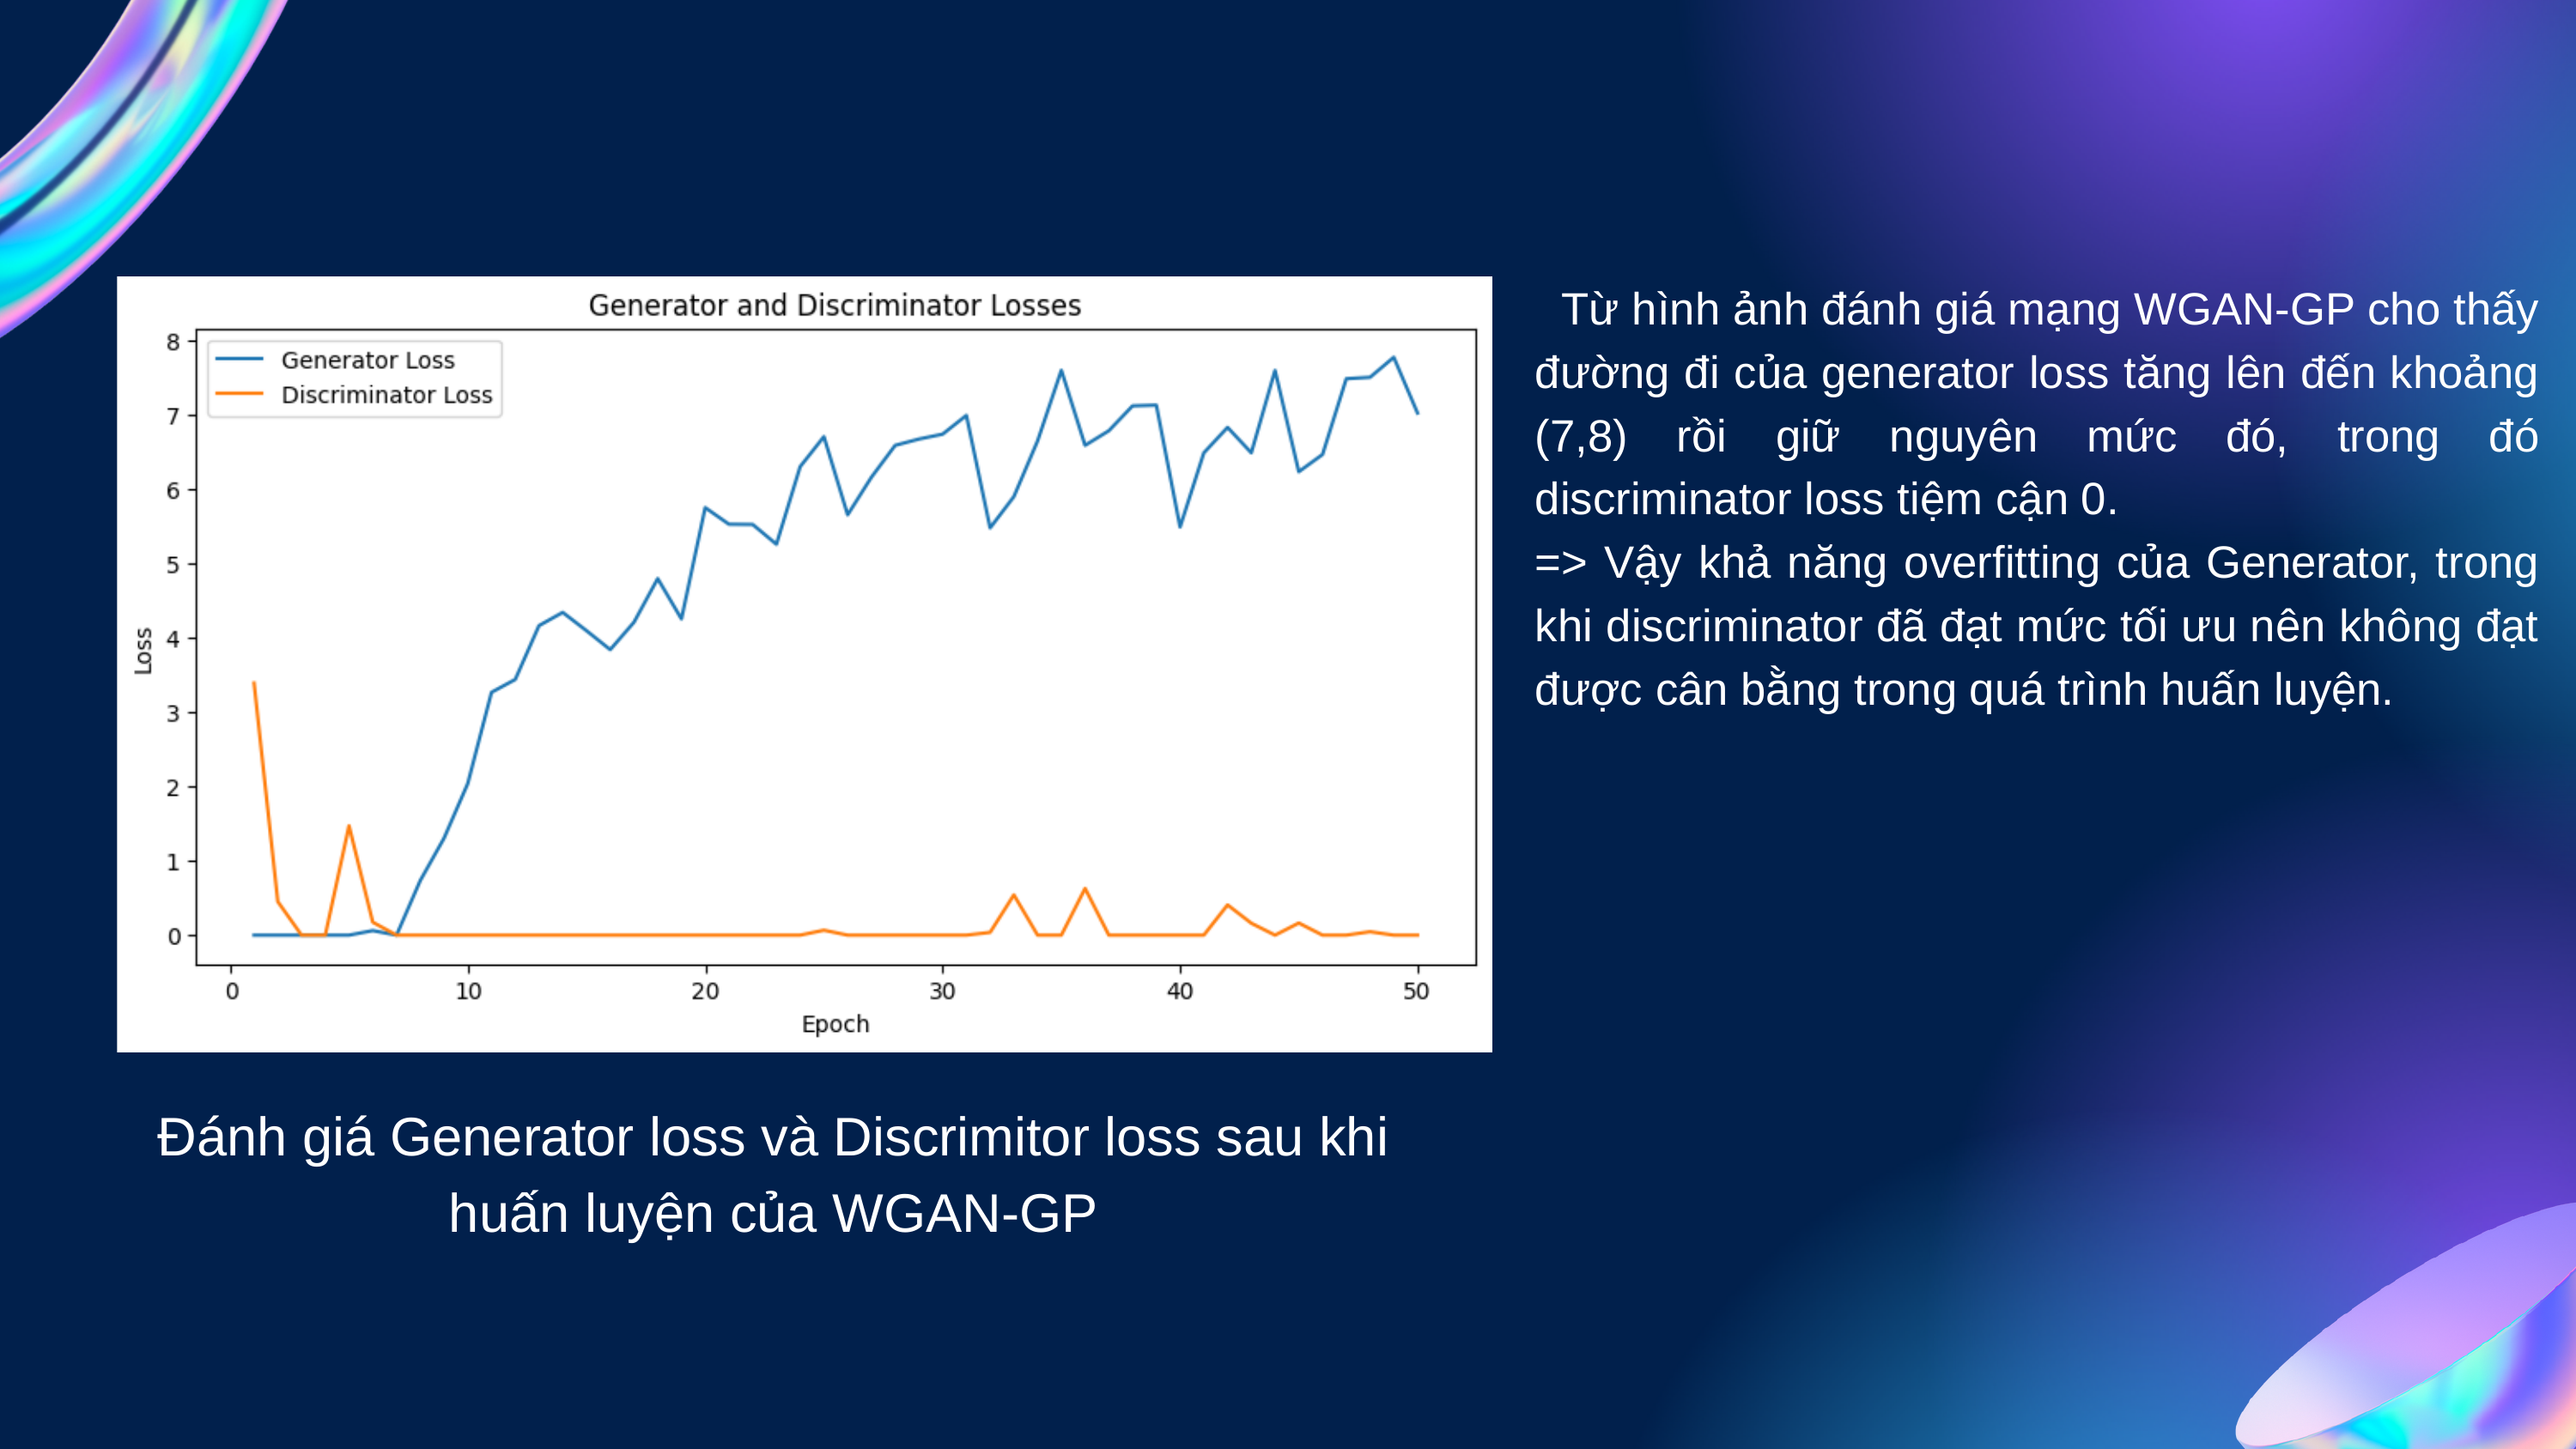

Từ hình ảnh đánh giá mạng WGAN-GP cho thấy đường đi của generator loss tăng lên đến khoảng (7,8) rồi giữ nguyên mức đó, trong đó discriminator loss tiệm cận 0.
=> Vậy khả năng overfitting của Generator, trong khi discriminator đã đạt mức tối ưu nên không đạt được cân bằng trong quá trình huấn luyện.

Đánh giá Generator loss và Discrimitor loss sau khi huấn luyện của WGAN-GP